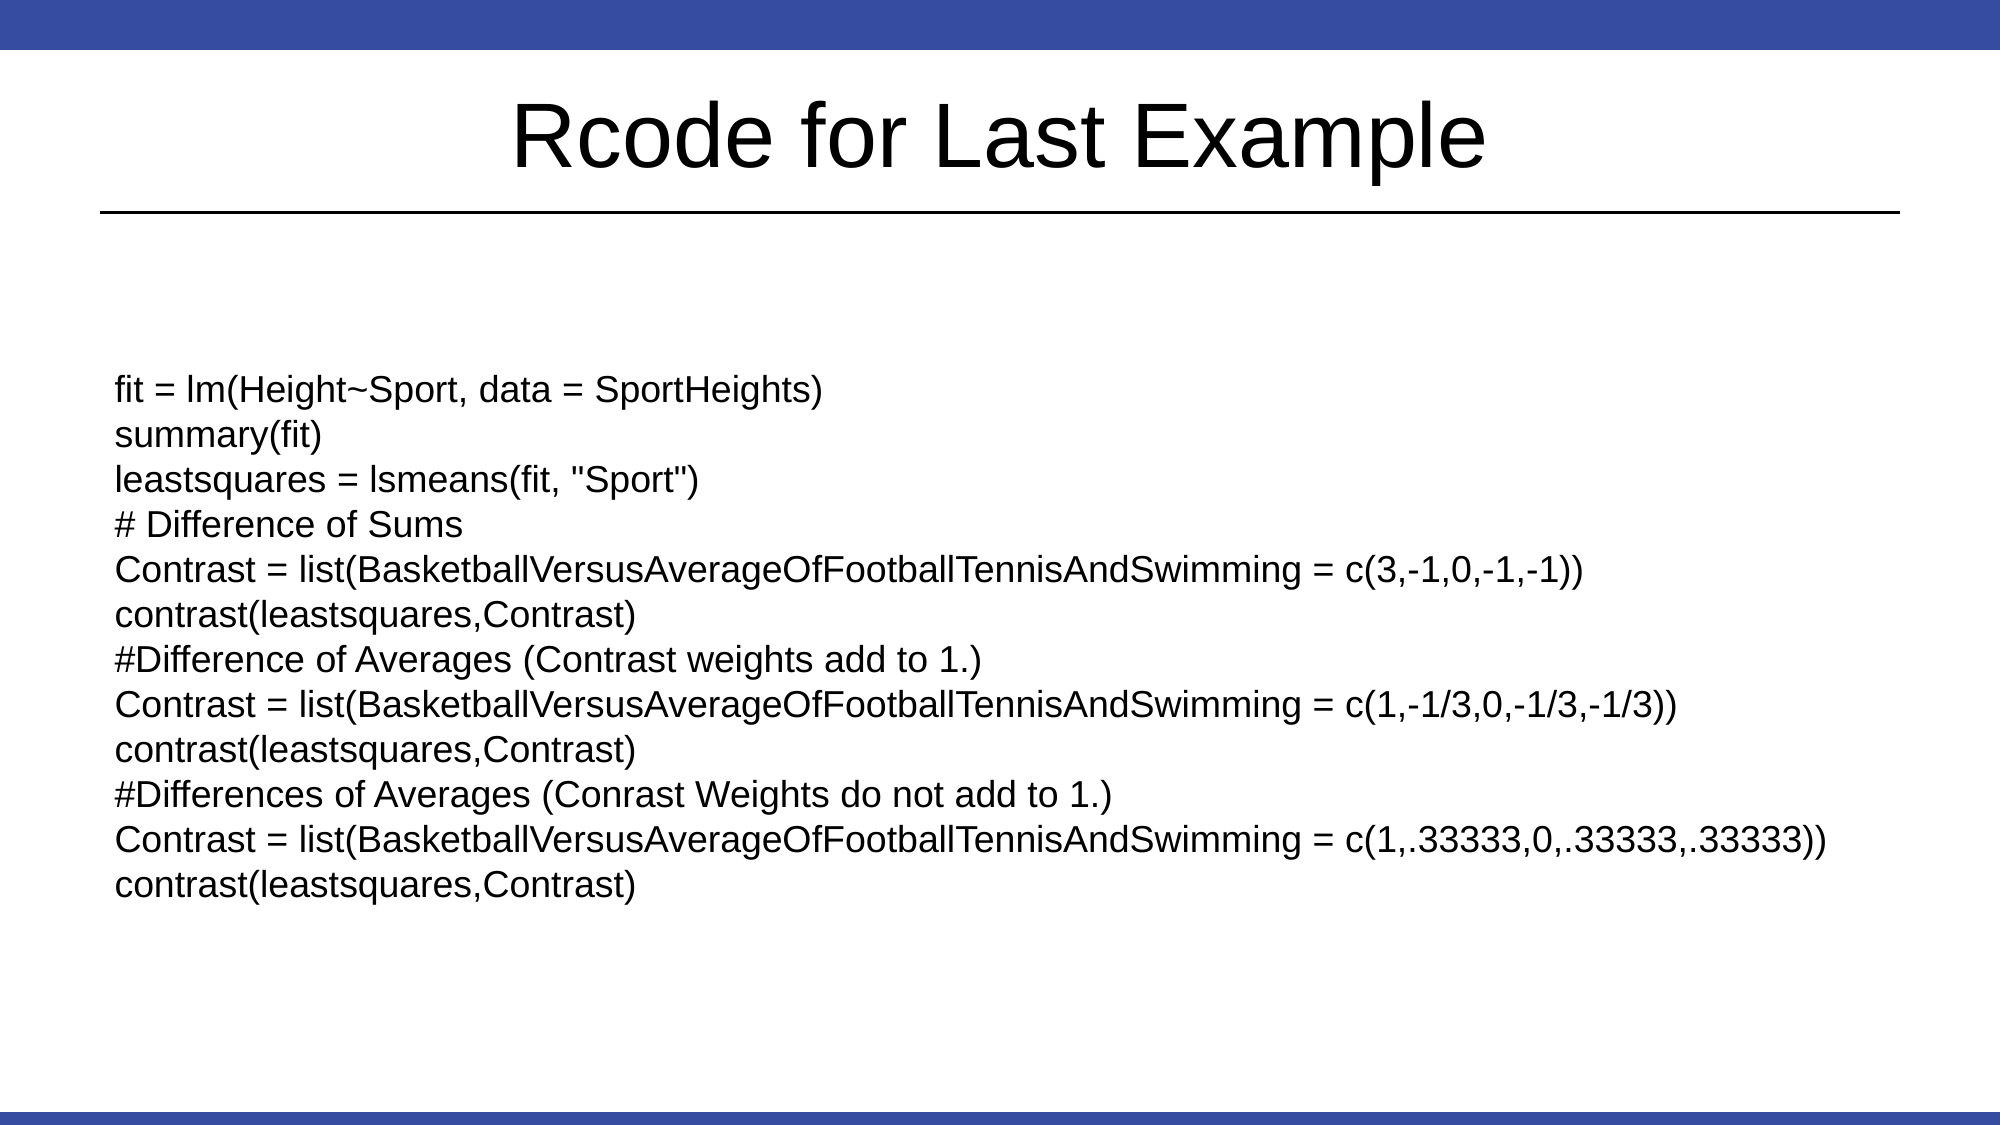

# Rcode for Last Example

fit = lm(Height~Sport, data = SportHeights)
summary(fit)
leastsquares = lsmeans(fit, "Sport")
# Difference of Sums
Contrast = list(BasketballVersusAverageOfFootballTennisAndSwimming = c(3,-1,0,-1,-1))
contrast(leastsquares,Contrast)
#Difference of Averages (Contrast weights add to 1.)
Contrast = list(BasketballVersusAverageOfFootballTennisAndSwimming = c(1,-1/3,0,-1/3,-1/3))
contrast(leastsquares,Contrast)
#Differences of Averages (Conrast Weights do not add to 1.)
Contrast = list(BasketballVersusAverageOfFootballTennisAndSwimming = c(1,.33333,0,.33333,.33333))
contrast(leastsquares,Contrast)